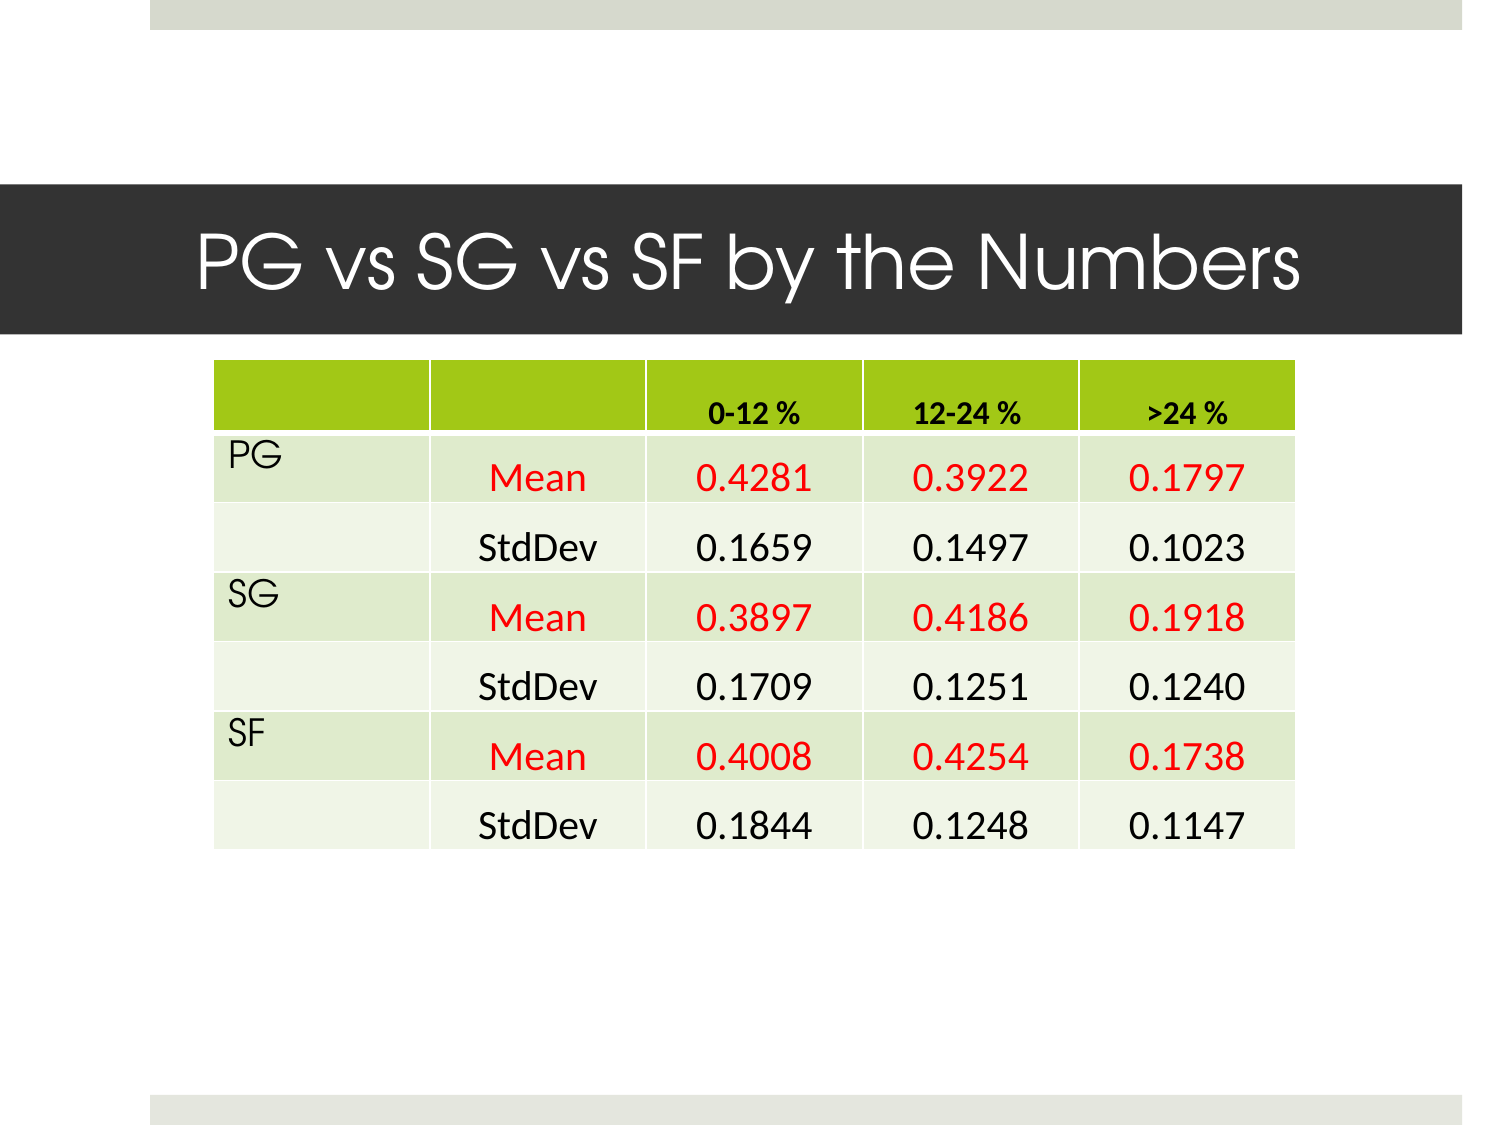

# PG vs SG vs SF by the Numbers
|  |  | 0-12 % | 12-24 % | >24 % |
| --- | --- | --- | --- | --- |
| PG | Mean | 0.4281 | 0.3922 | 0.1797 |
|  | StdDev | 0.1659 | 0.1497 | 0.1023 |
| SG | Mean | 0.3897 | 0.4186 | 0.1918 |
|  | StdDev | 0.1709 | 0.1251 | 0.1240 |
| SF | Mean | 0.4008 | 0.4254 | 0.1738 |
|  | StdDev | 0.1844 | 0.1248 | 0.1147 |